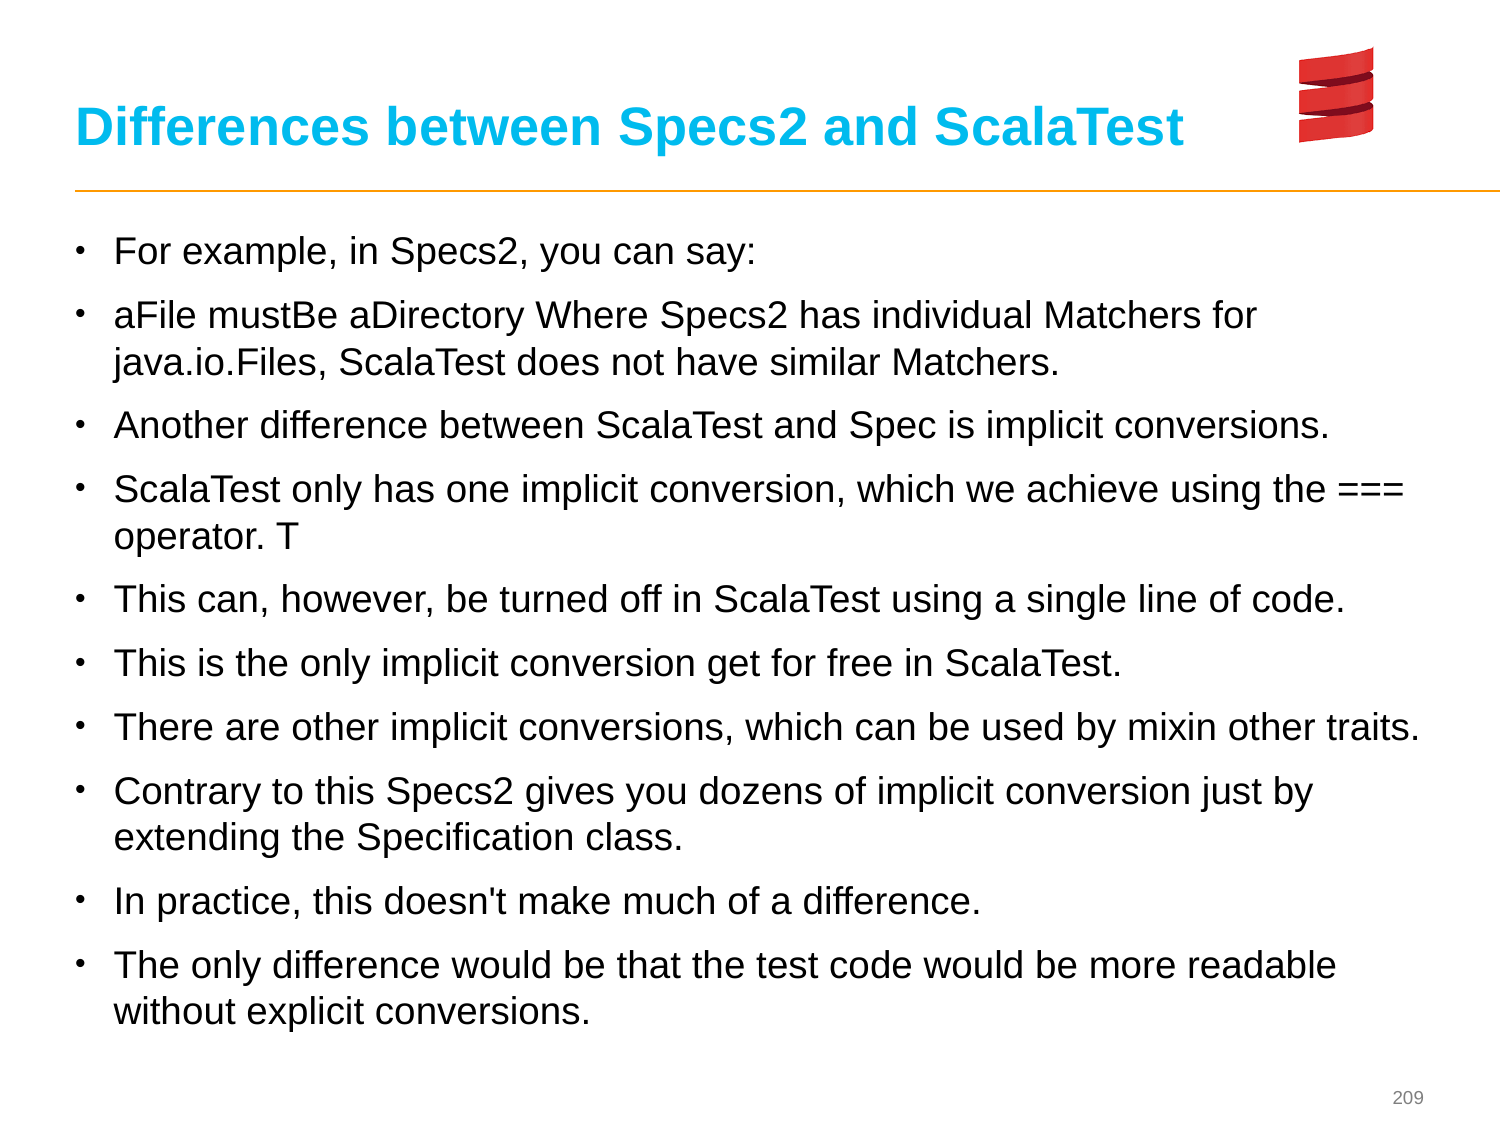

# Differences between Specs2 and ScalaTest
For example, in Specs2, you can say:
aFile mustBe aDirectory Where Specs2 has individual Matchers for java.io.Files, ScalaTest does not have similar Matchers.
Another difference between ScalaTest and Spec is implicit conversions.
ScalaTest only has one implicit conversion, which we achieve using the === operator. T
This can, however, be turned off in ScalaTest using a single line of code.
This is the only implicit conversion get for free in ScalaTest.
There are other implicit conversions, which can be used by mixin other traits.
Contrary to this Specs2 gives you dozens of implicit conversion just by extending the Specification class.
In practice, this doesn't make much of a difference.
The only difference would be that the test code would be more readable without explicit conversions.